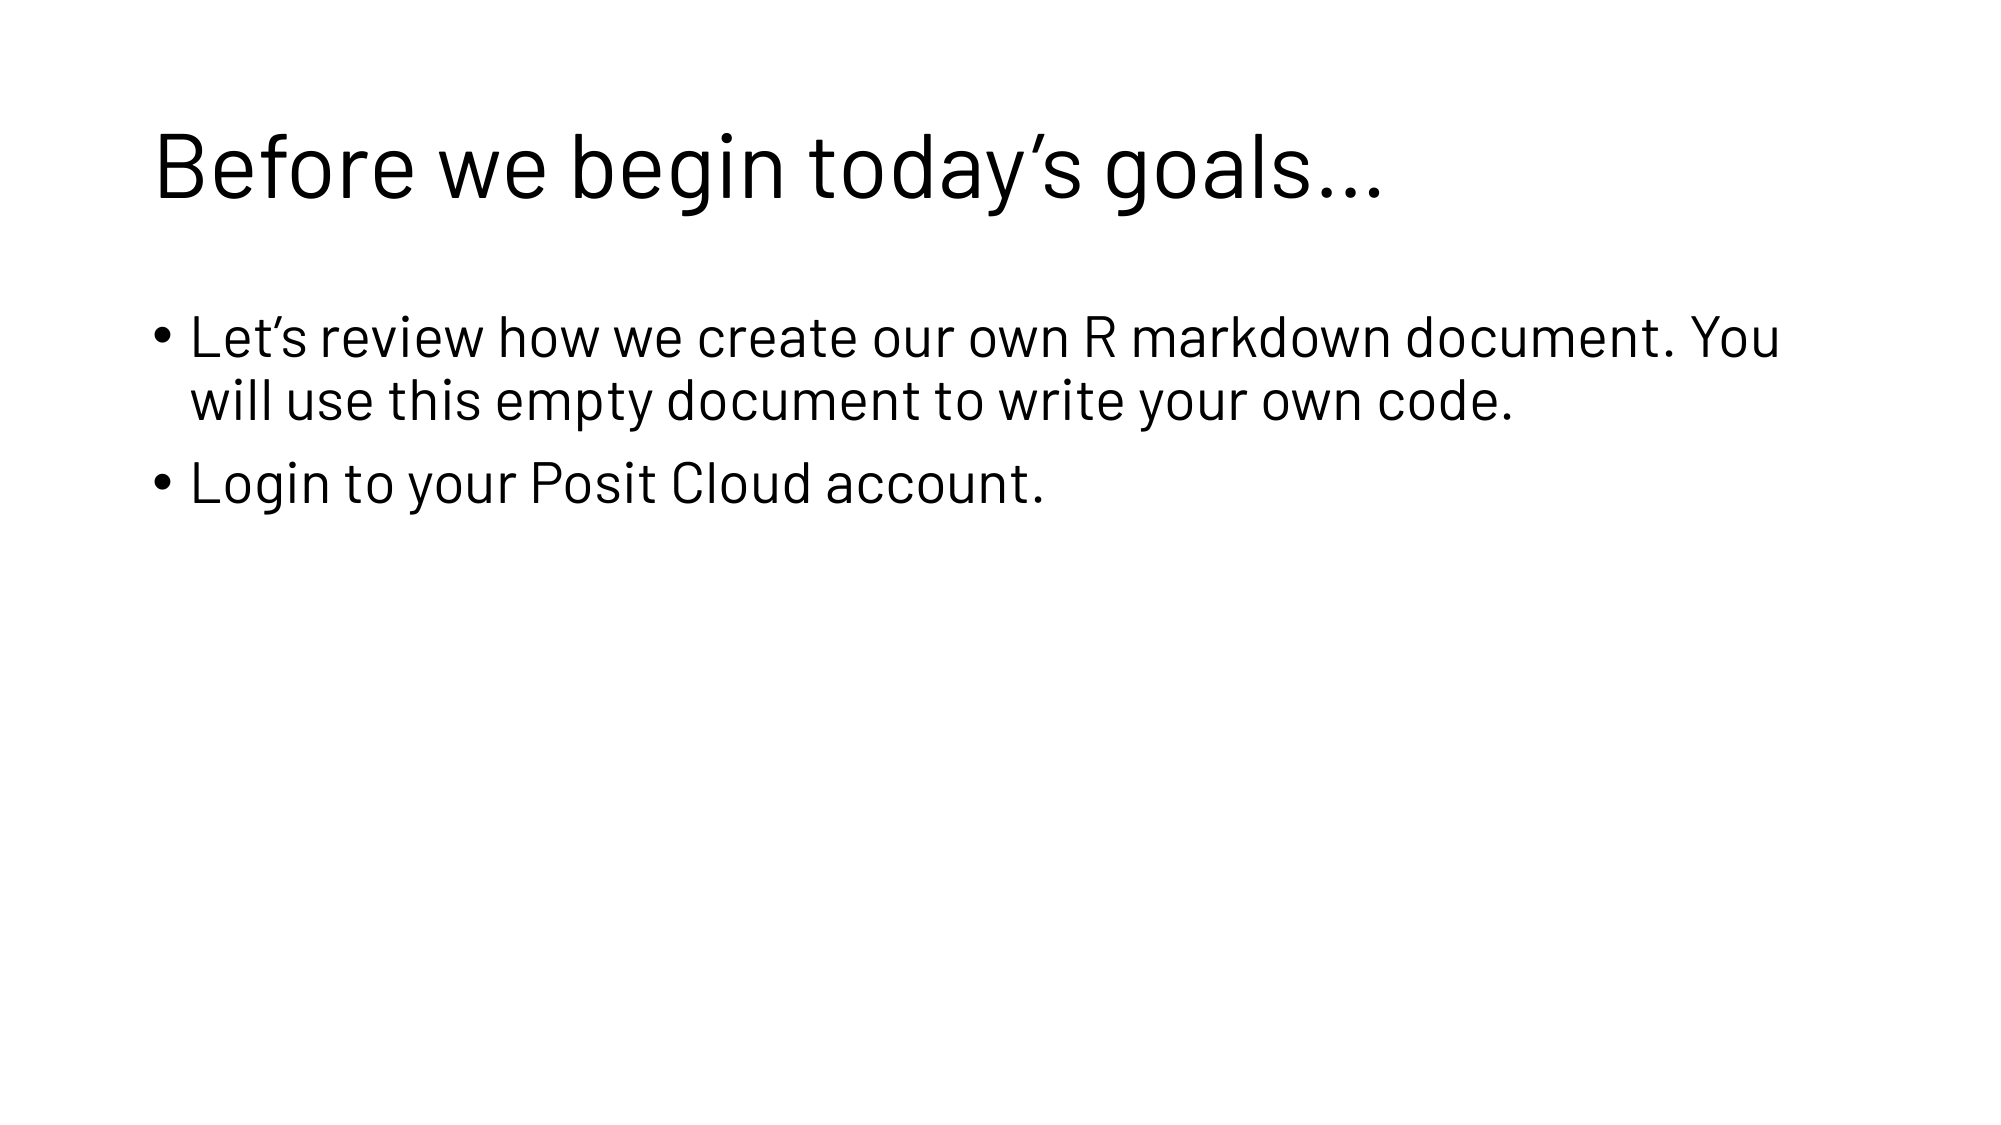

# Before we begin today’s goals…
Let’s review how we create our own R markdown document. You will use this empty document to write your own code.
Login to your Posit Cloud account.